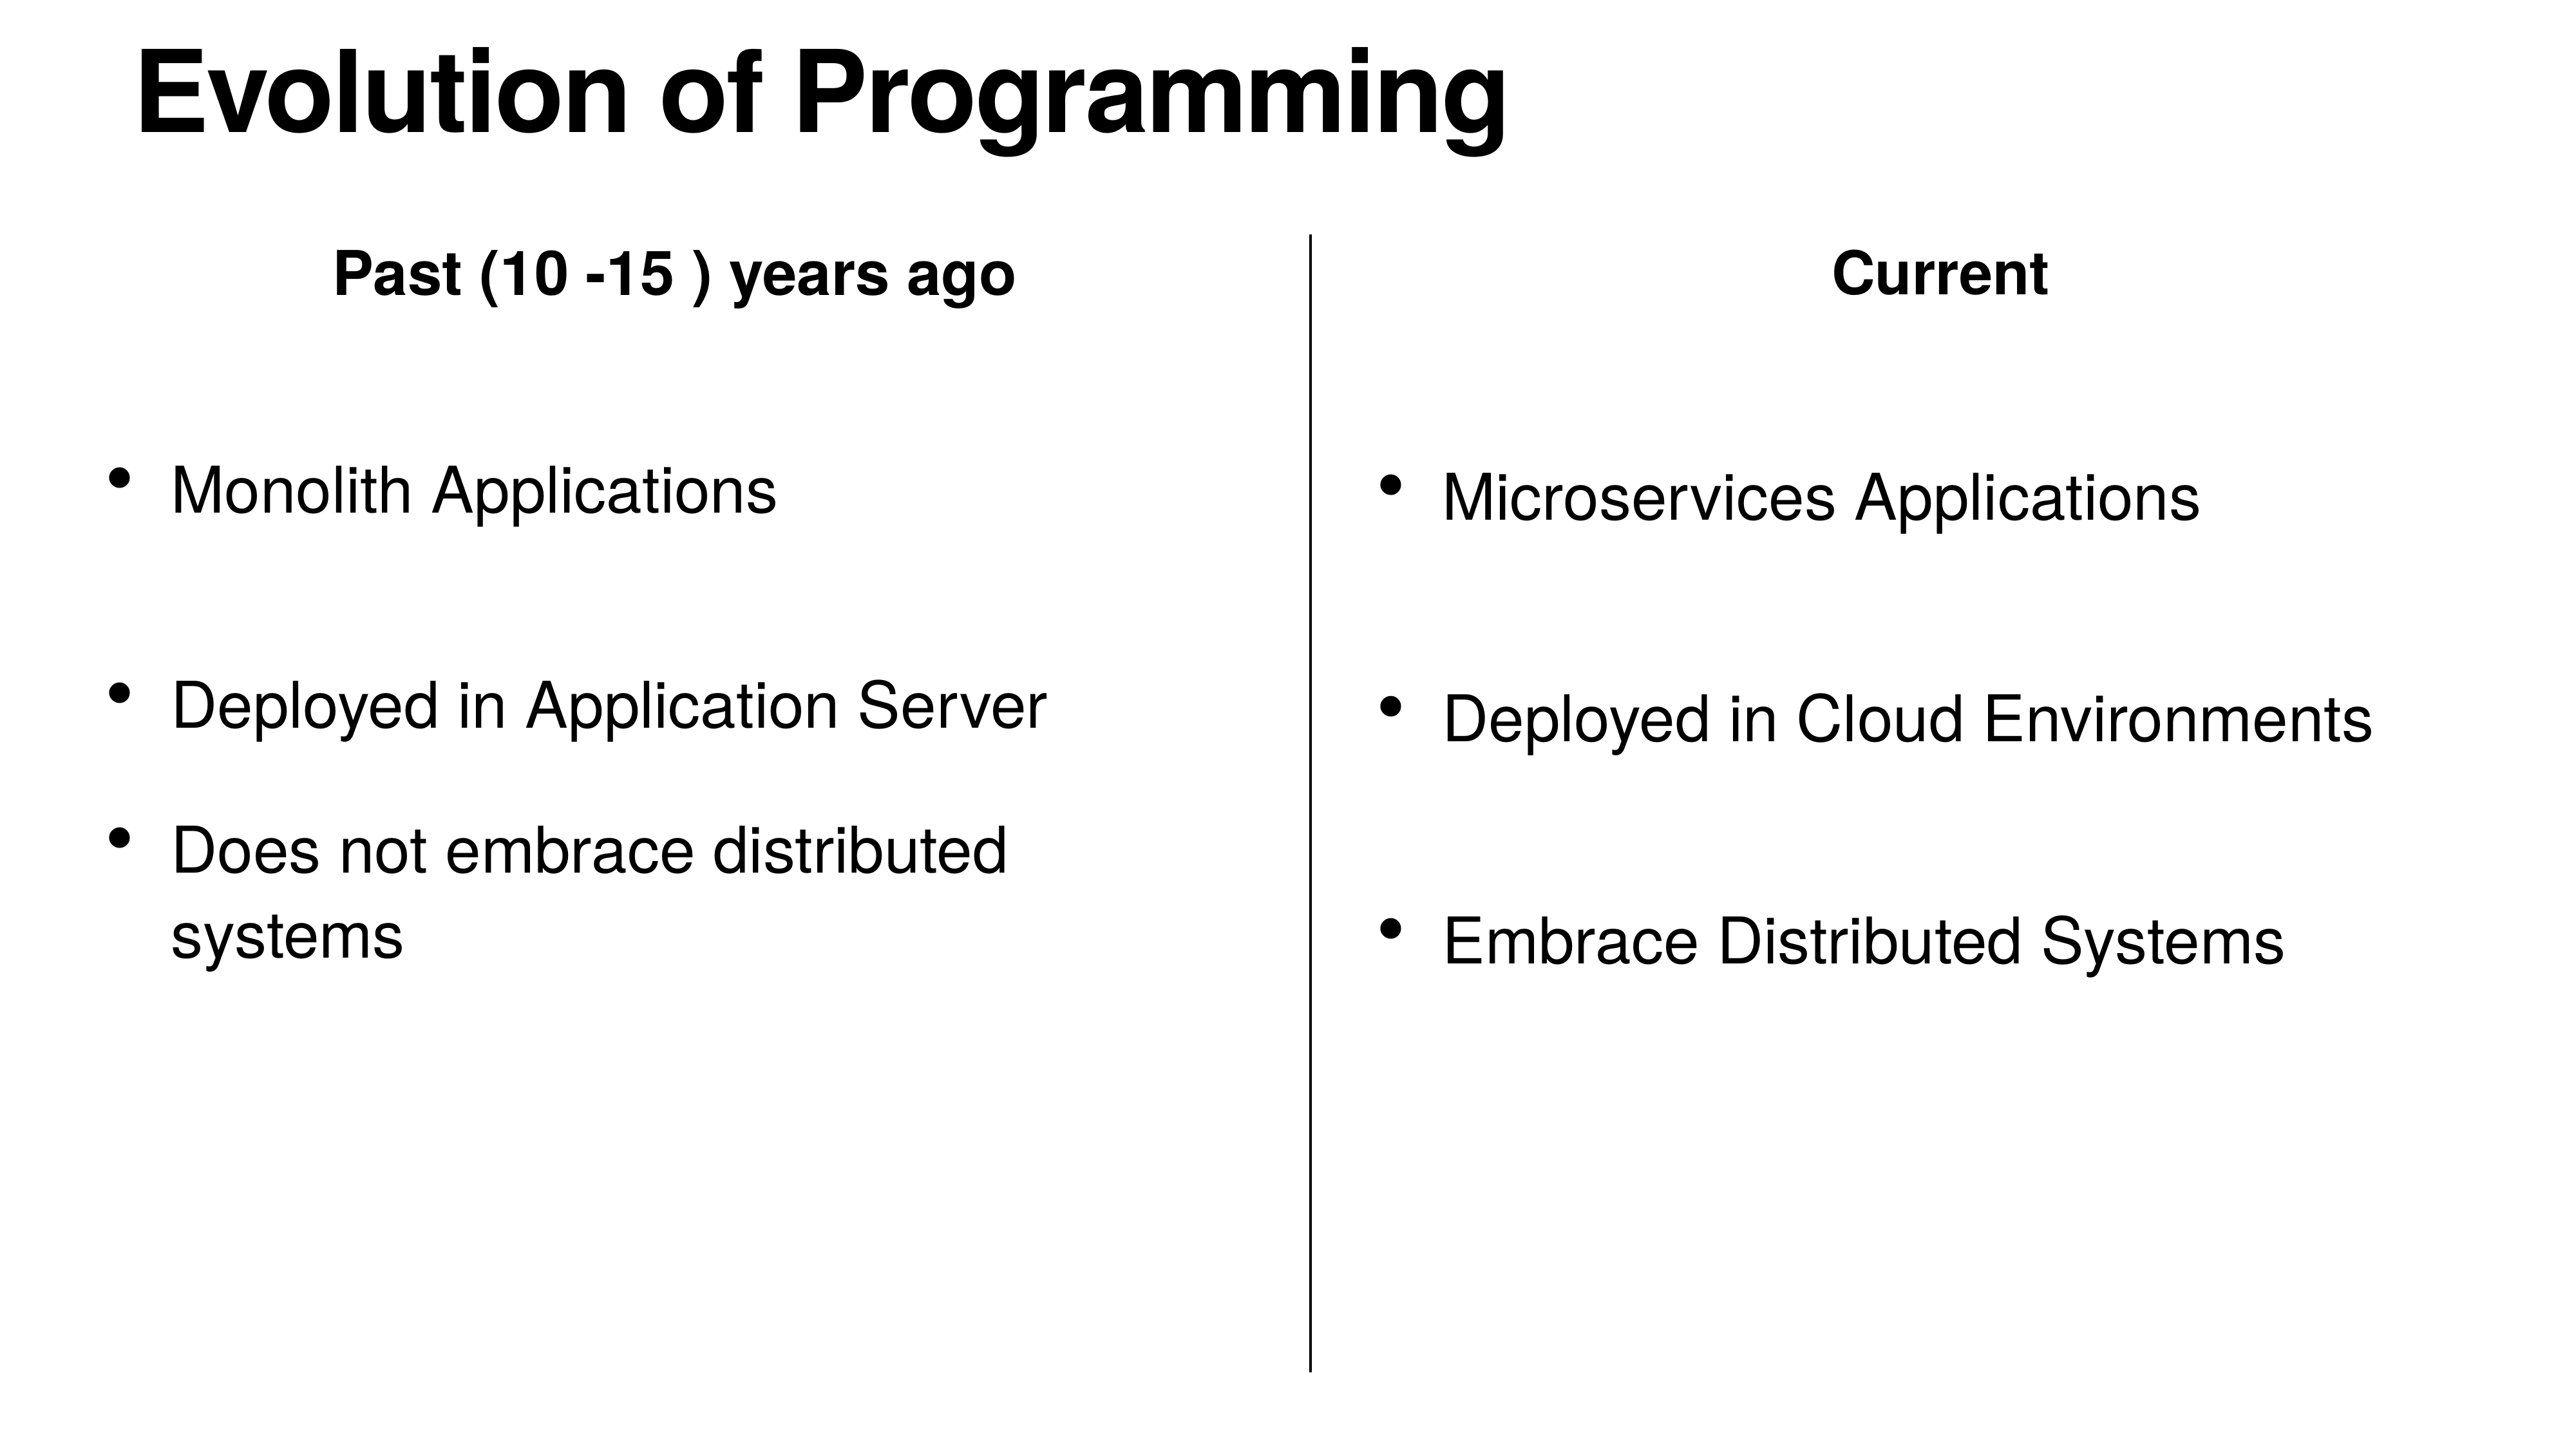

# Evolution of Programming
Past (10 -15 ) years ago
Current

Monolith Applications
Deployed in Application Server
Does not embrace distributed systems
Microservices Applications
Deployed in Cloud Environments
Embrace Distributed Systems